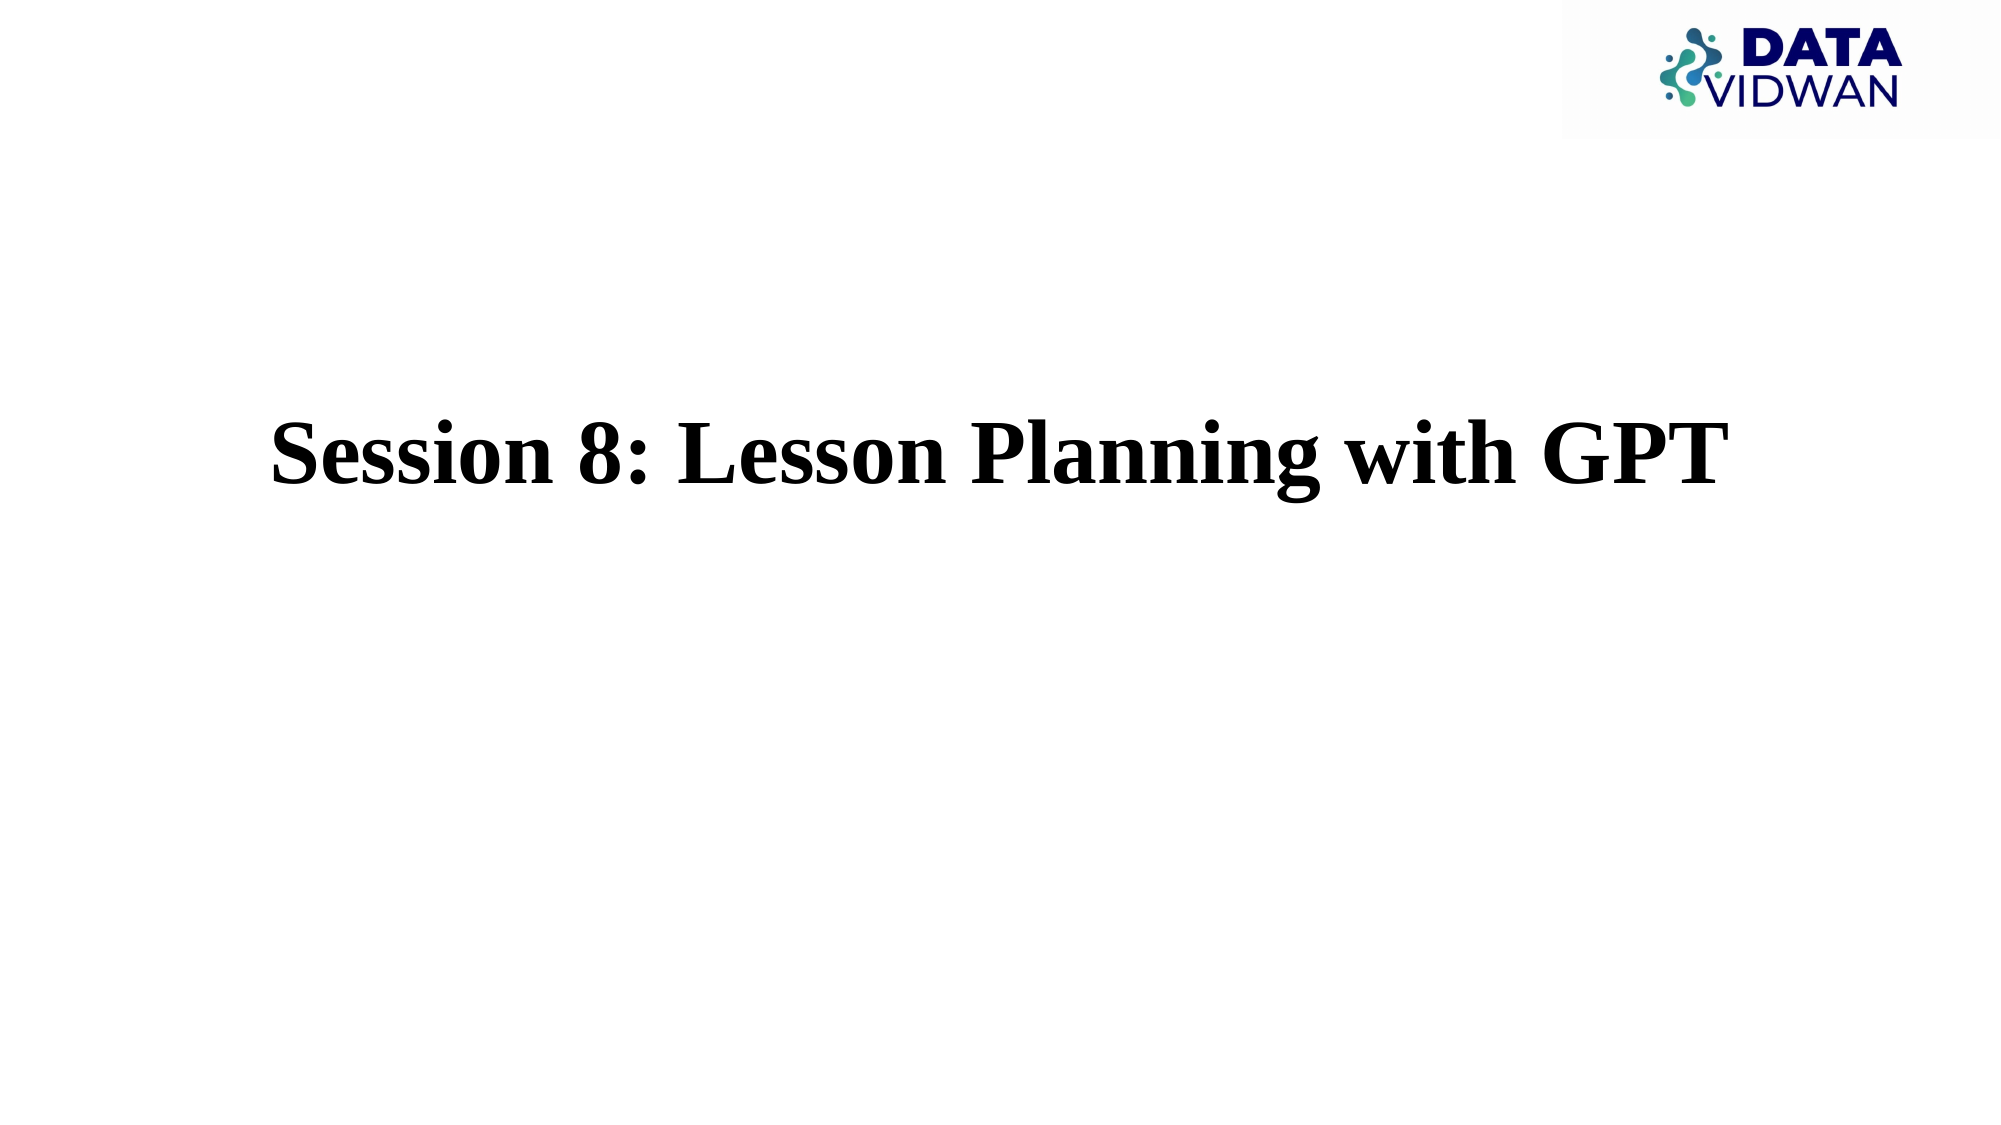

# Session 8: Lesson Planning with GPT